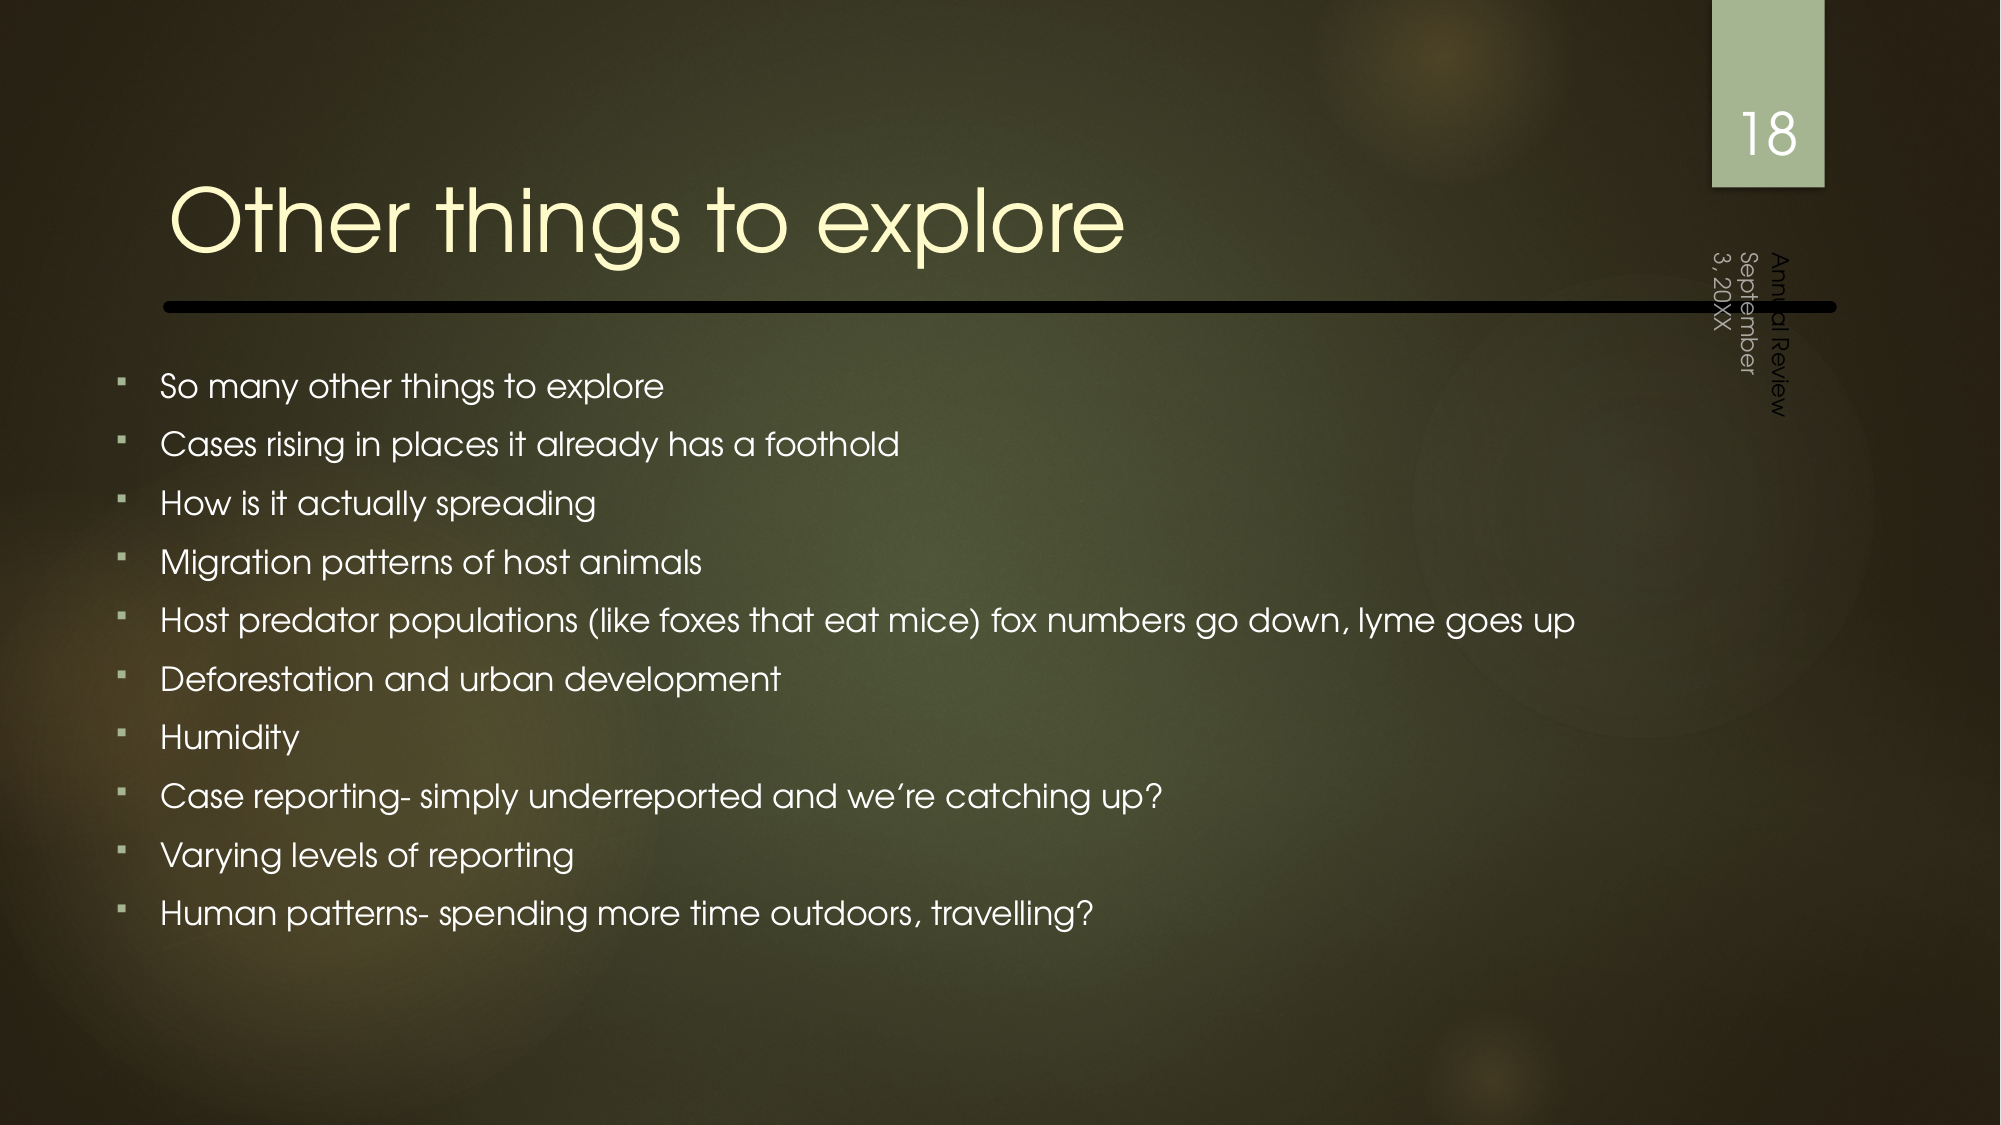

18
# Other things to explore
September 3, 20XX
So many other things to explore
Cases rising in places it already has a foothold
How is it actually spreading
Migration patterns of host animals
Host predator populations (like foxes that eat mice) fox numbers go down, lyme goes up
Deforestation and urban development
Humidity
Case reporting- simply underreported and we’re catching up?
Varying levels of reporting
Human patterns- spending more time outdoors, travelling?
Annual Review